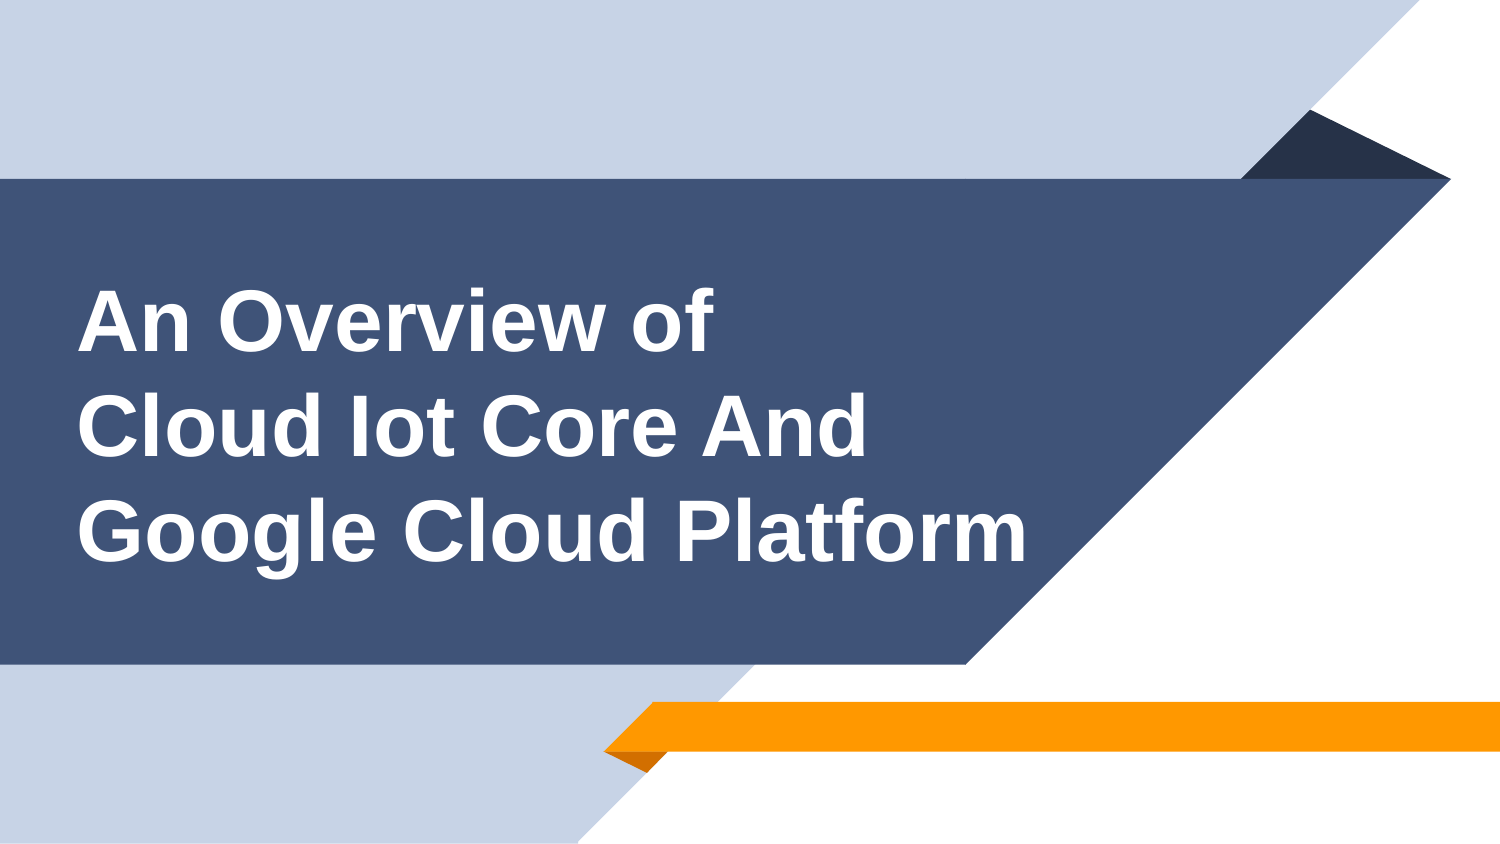

# An Overview of Cloud Iot Core And Google Cloud Platform